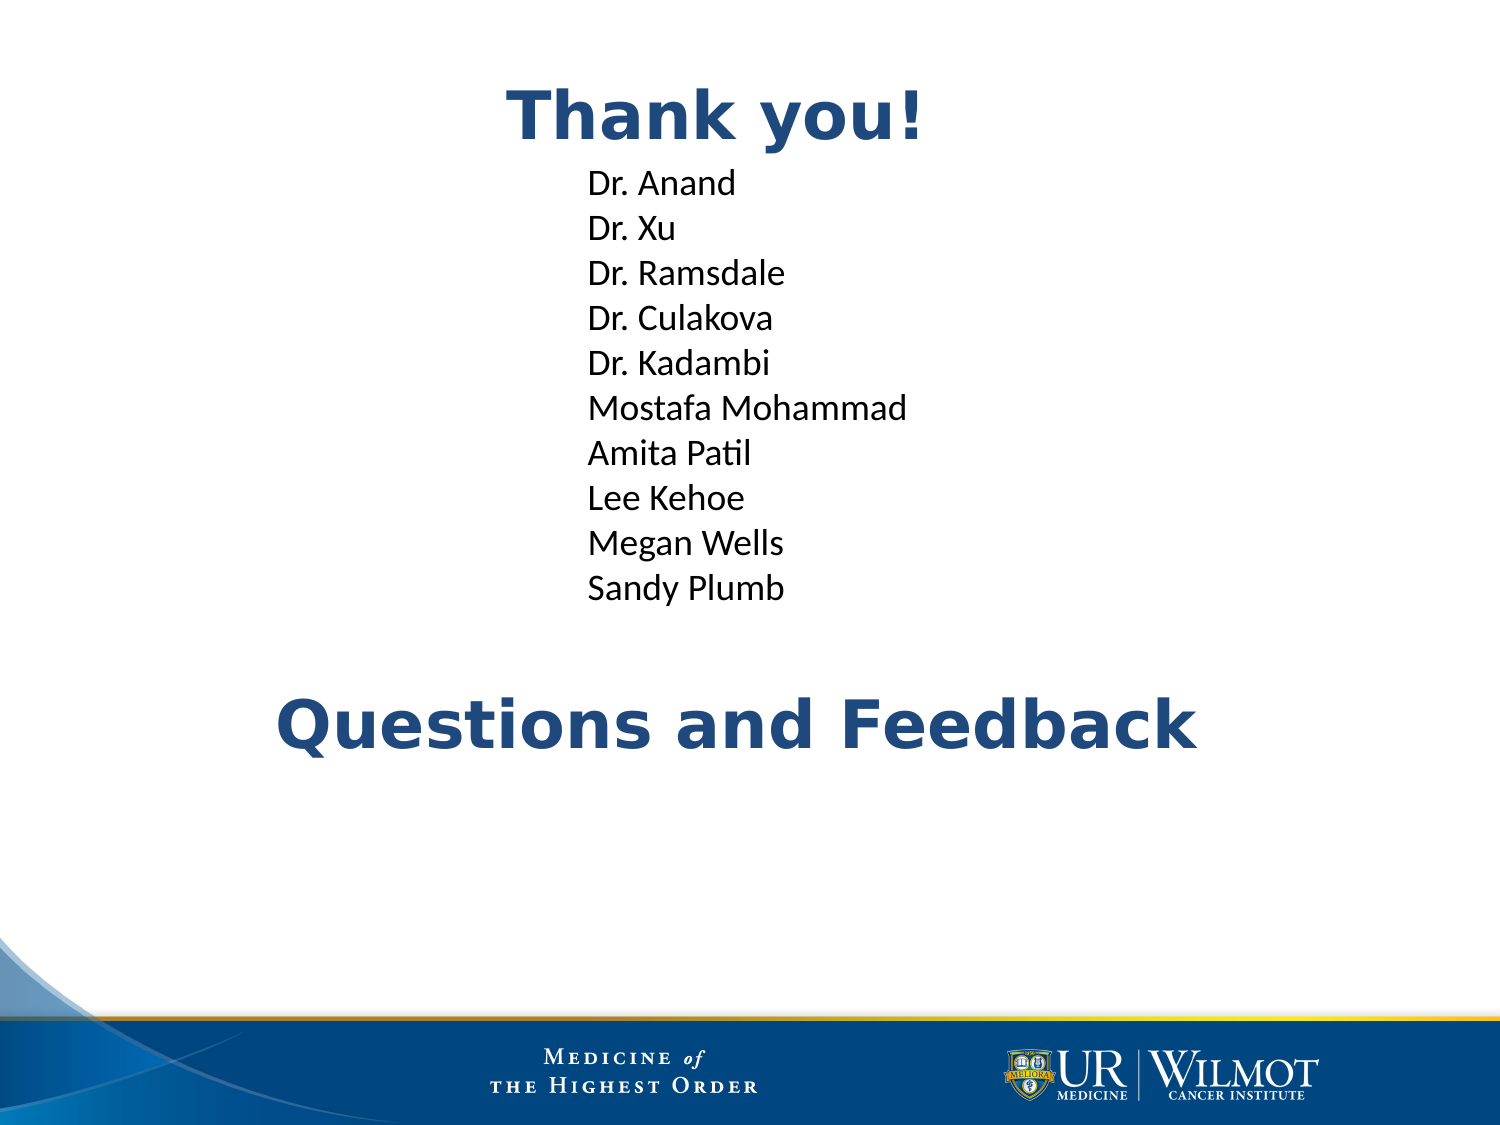

Thank you!
Dr. Anand
Dr. Xu
Dr. Ramsdale
Dr. Culakova
Dr. Kadambi
Mostafa Mohammad
Amita Patil
Lee Kehoe
Megan Wells
Sandy Plumb

# Questions and Feedback